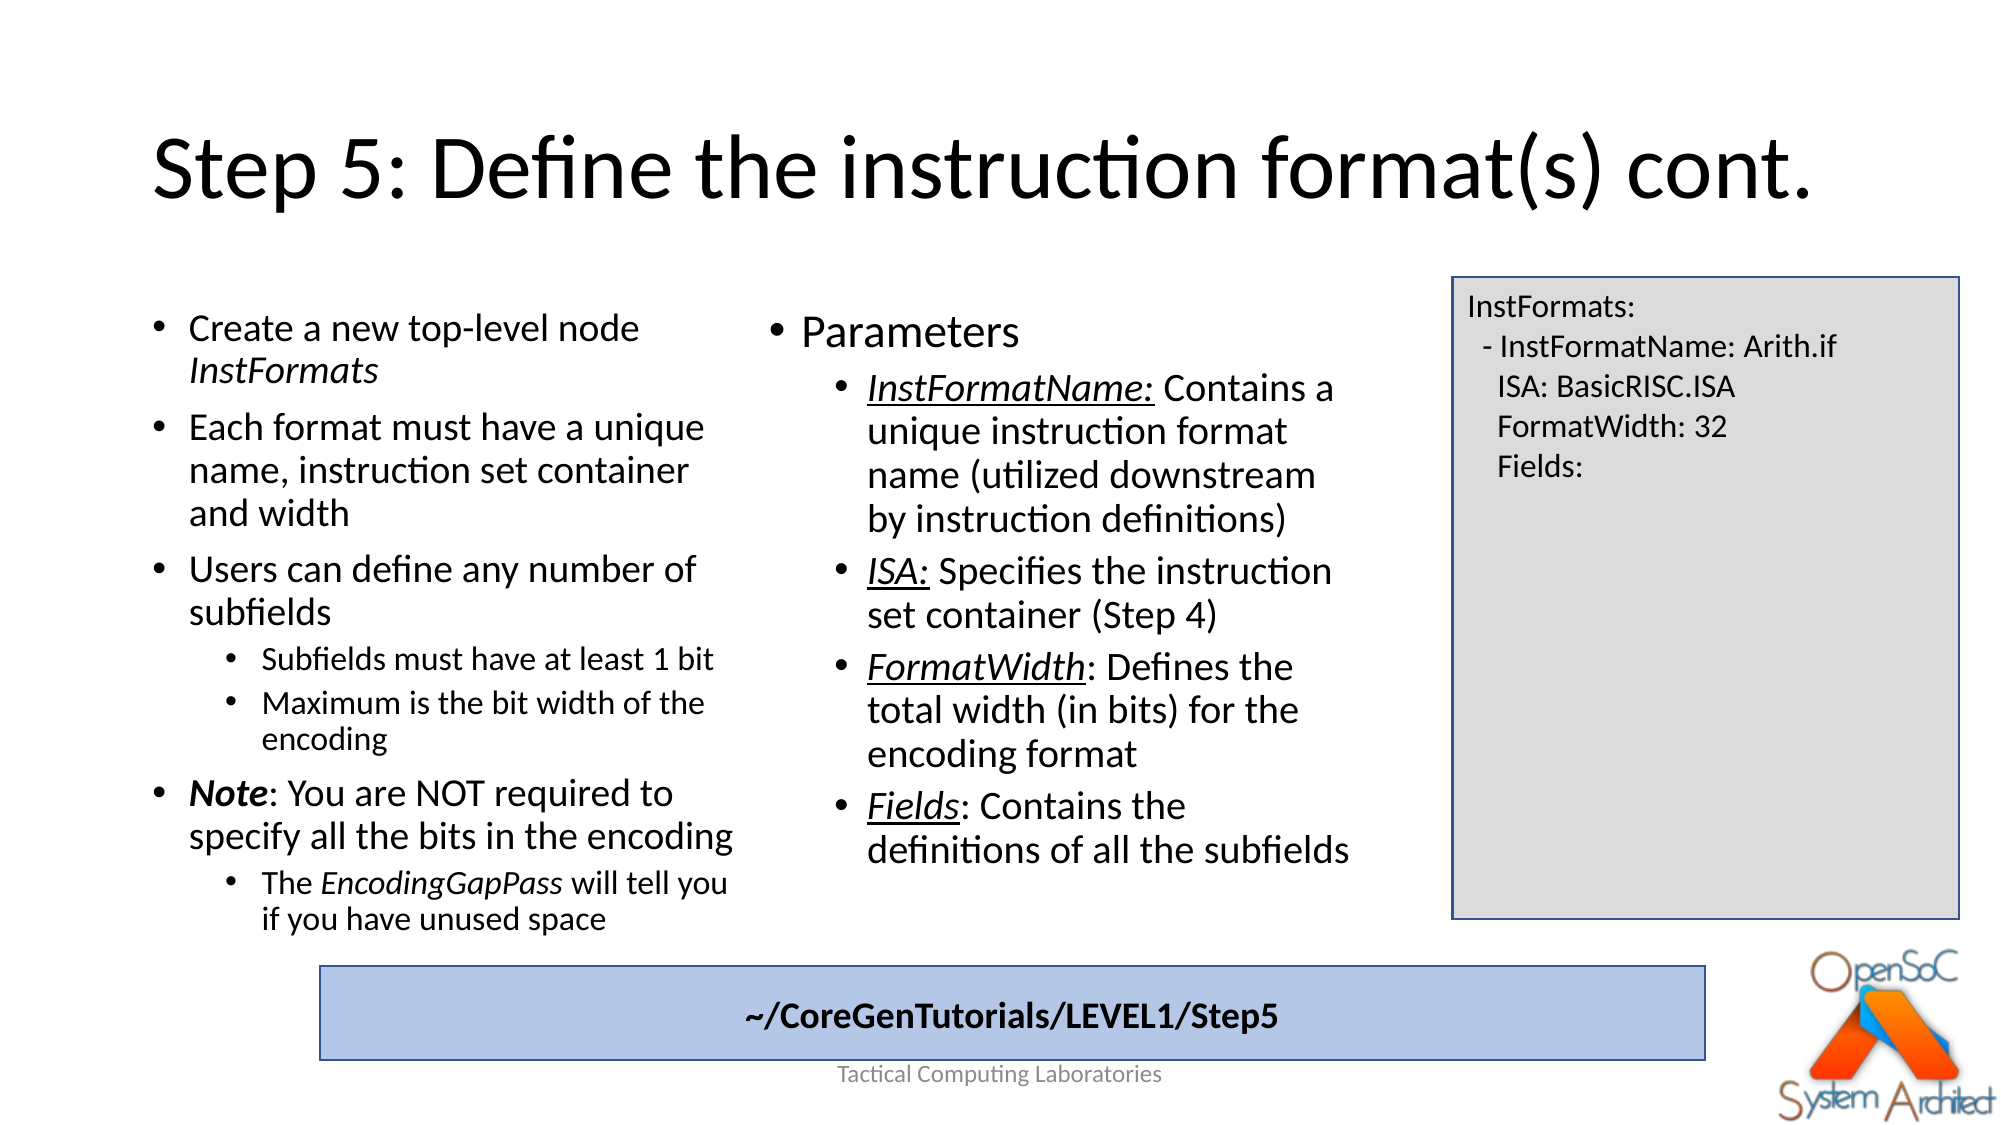

# Step 5: Define the instruction format(s) cont.
InstFormats:
  - InstFormatName: Arith.if
    ISA: BasicRISC.ISA
    FormatWidth: 32
    Fields:
Create a new top-level node InstFormats
Each format must have a unique name, instruction set container and width
Users can define any number of subfields
Subfields must have at least 1 bit
Maximum is the bit width of the encoding
Note: You are NOT required to specify all the bits in the encoding
The EncodingGapPass will tell you if you have unused space

Parameters
InstFormatName: Contains a unique instruction format name (utilized downstream by instruction definitions)
ISA: Specifies the instruction set container (Step 4)
FormatWidth: Defines the total width (in bits) for the encoding format
Fields: Contains the definitions of all the subfields

~/CoreGenTutorials/LEVEL1/Step5
Tactical Computing Laboratories